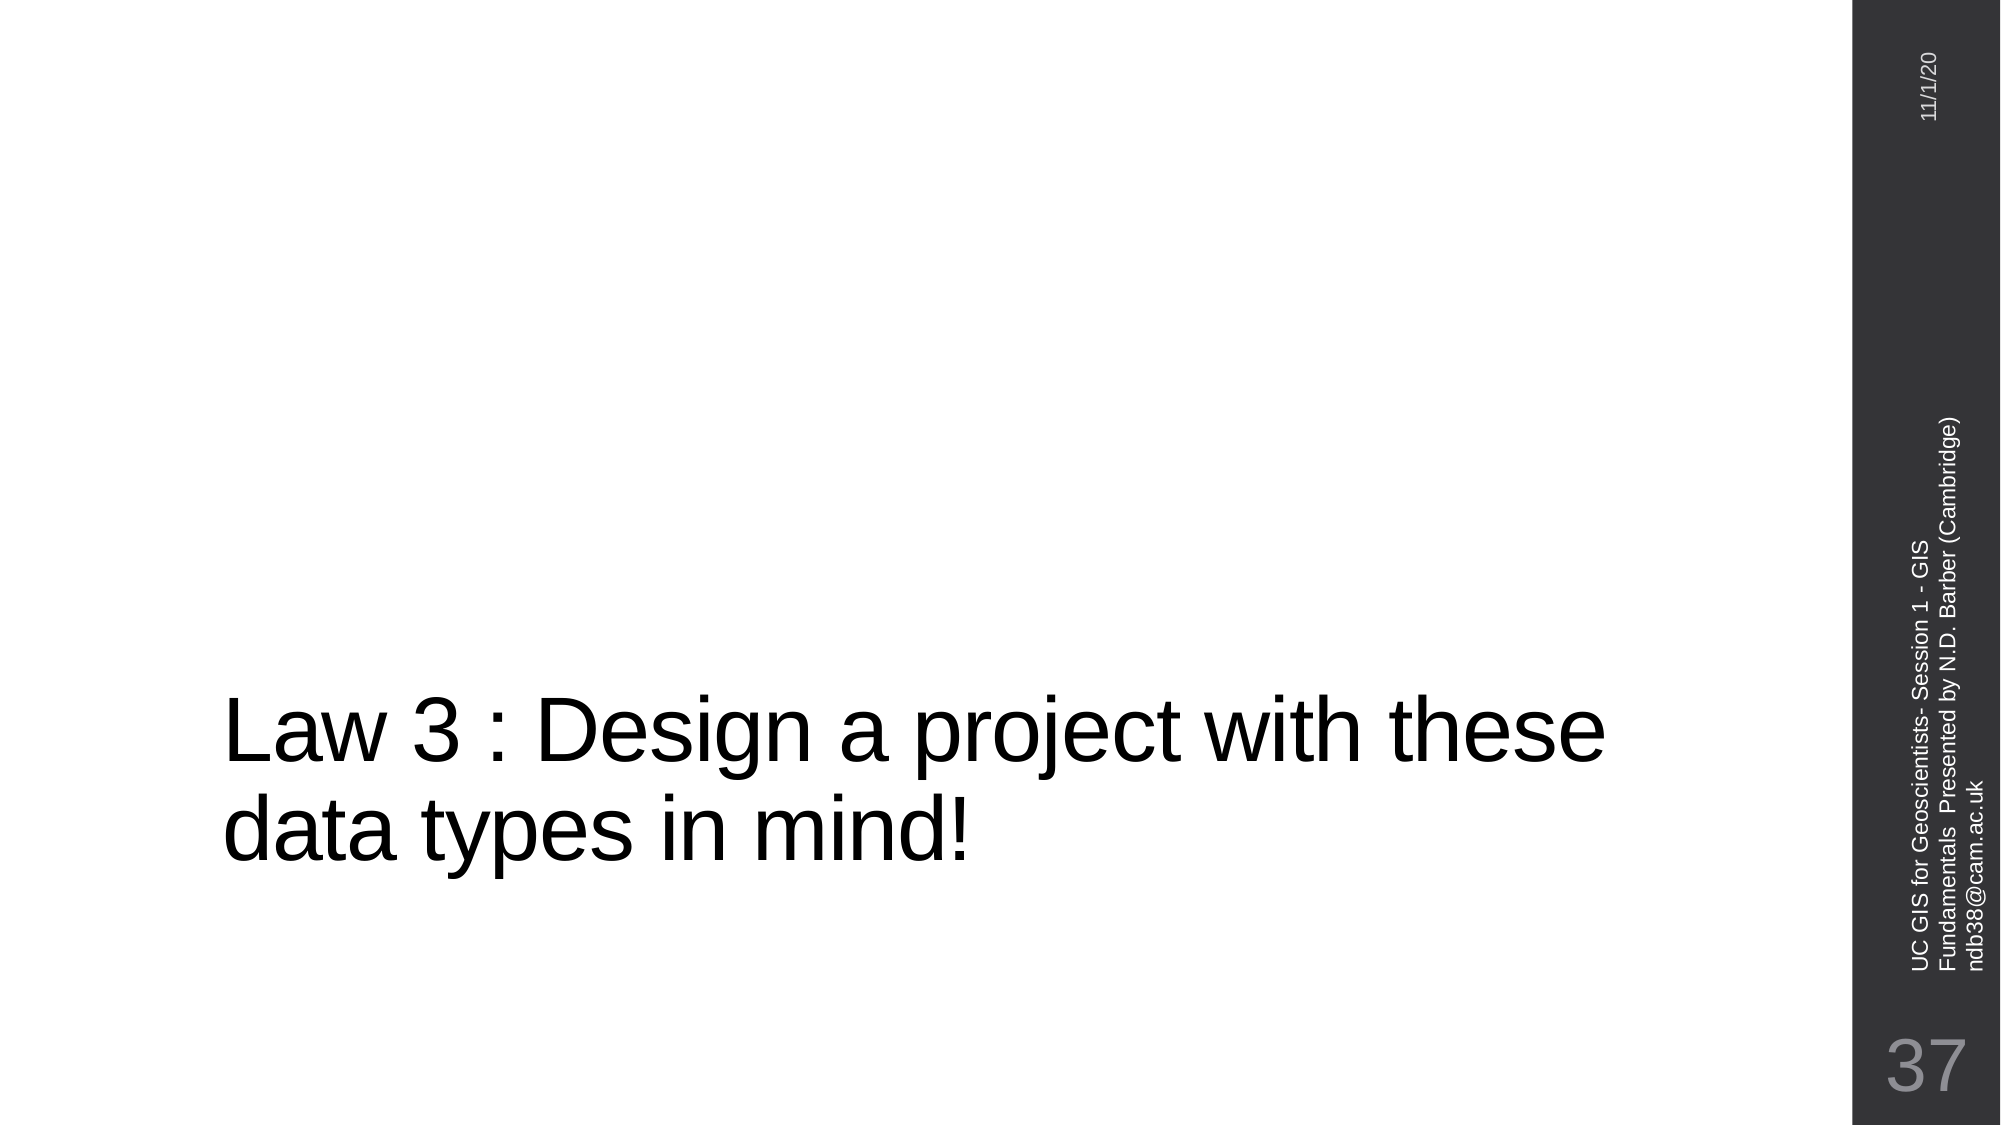

# Law 3 : Design a project with these data types in mind!
11/1/20
UC GIS for Geoscientists- Session 1 - GIS Fundamentals  Presented by N.D. Barber (Cambridge) ndb38@cam.ac.uk
37